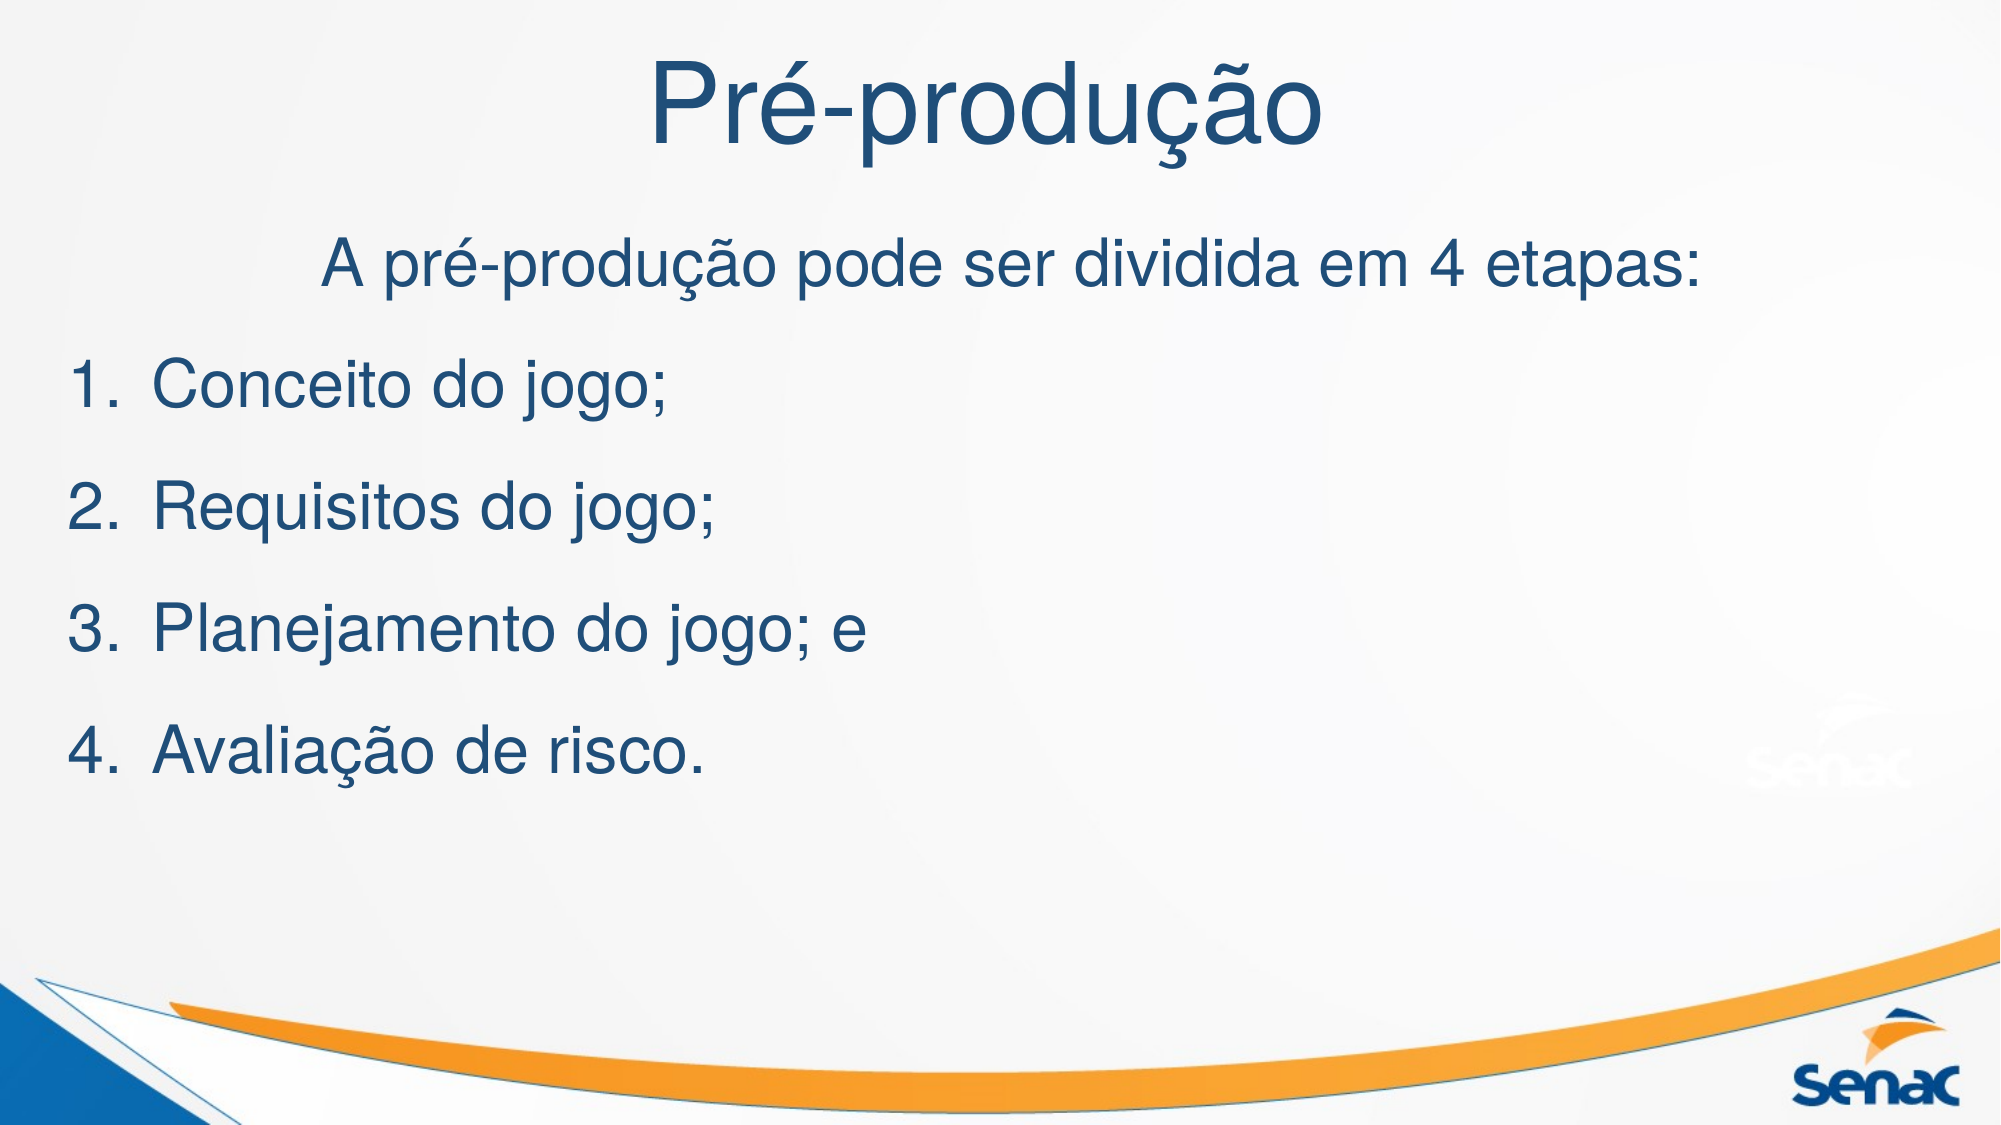

# Pré-produção
A pré-produção pode ser dividida em 4 etapas:
Conceito do jogo;
Requisitos do jogo;
Planejamento do jogo; e
Avaliação de risco.